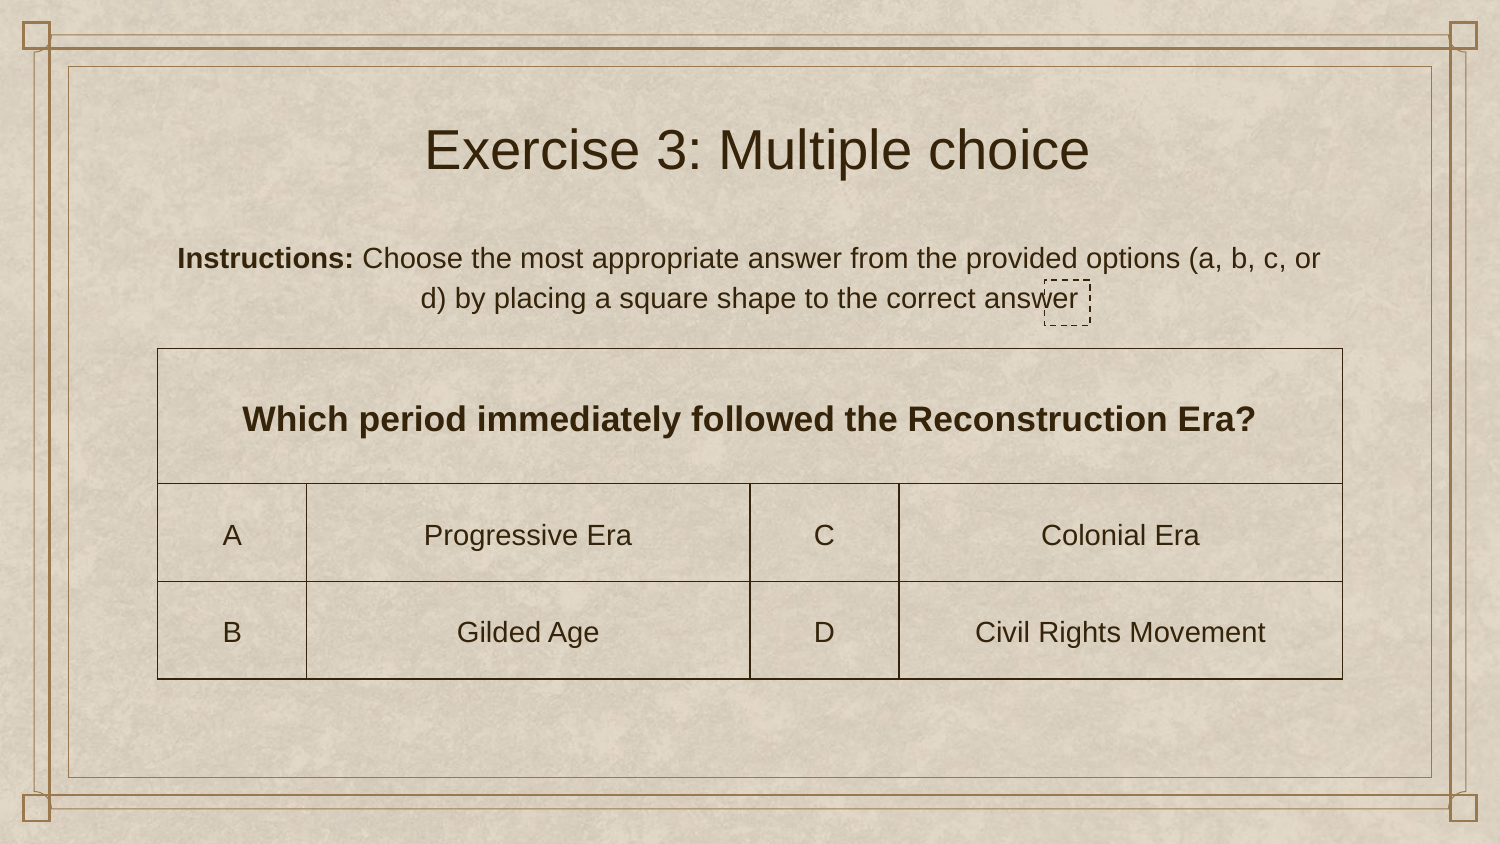

# Exercise 3: Multiple choice
Instructions: Choose the most appropriate answer from the provided options (a, b, c, or d) by placing a square shape to the correct answer

| Which period immediately followed the Reconstruction Era? |  |  |  |
| --- | --- | --- | --- |
| A | Progressive Era | C | Colonial Era |
| B | Gilded Age | D | Civil Rights Movement |